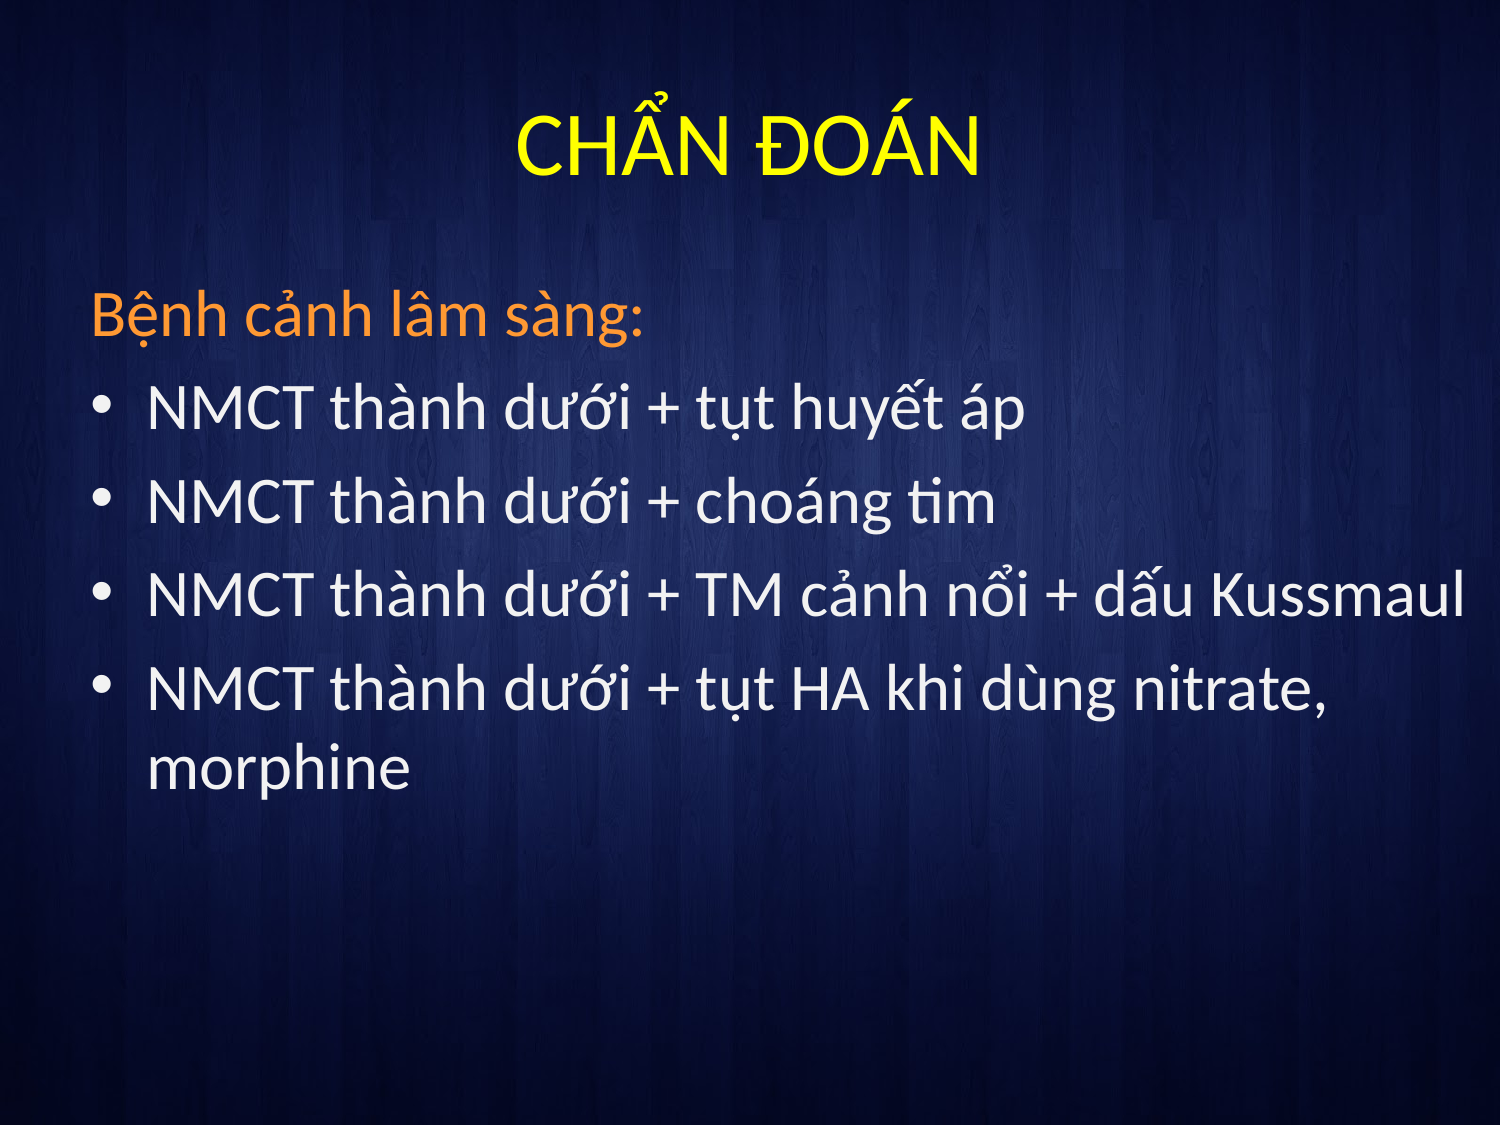

# CHẨN ĐOÁN
Bệnh cảnh lâm sàng:
NMCT thành dưới + tụt huyết áp
NMCT thành dưới + choáng tim
NMCT thành dưới + TM cảnh nổi + dấu Kussmaul
NMCT thành dưới + tụt HA khi dùng nitrate, morphine